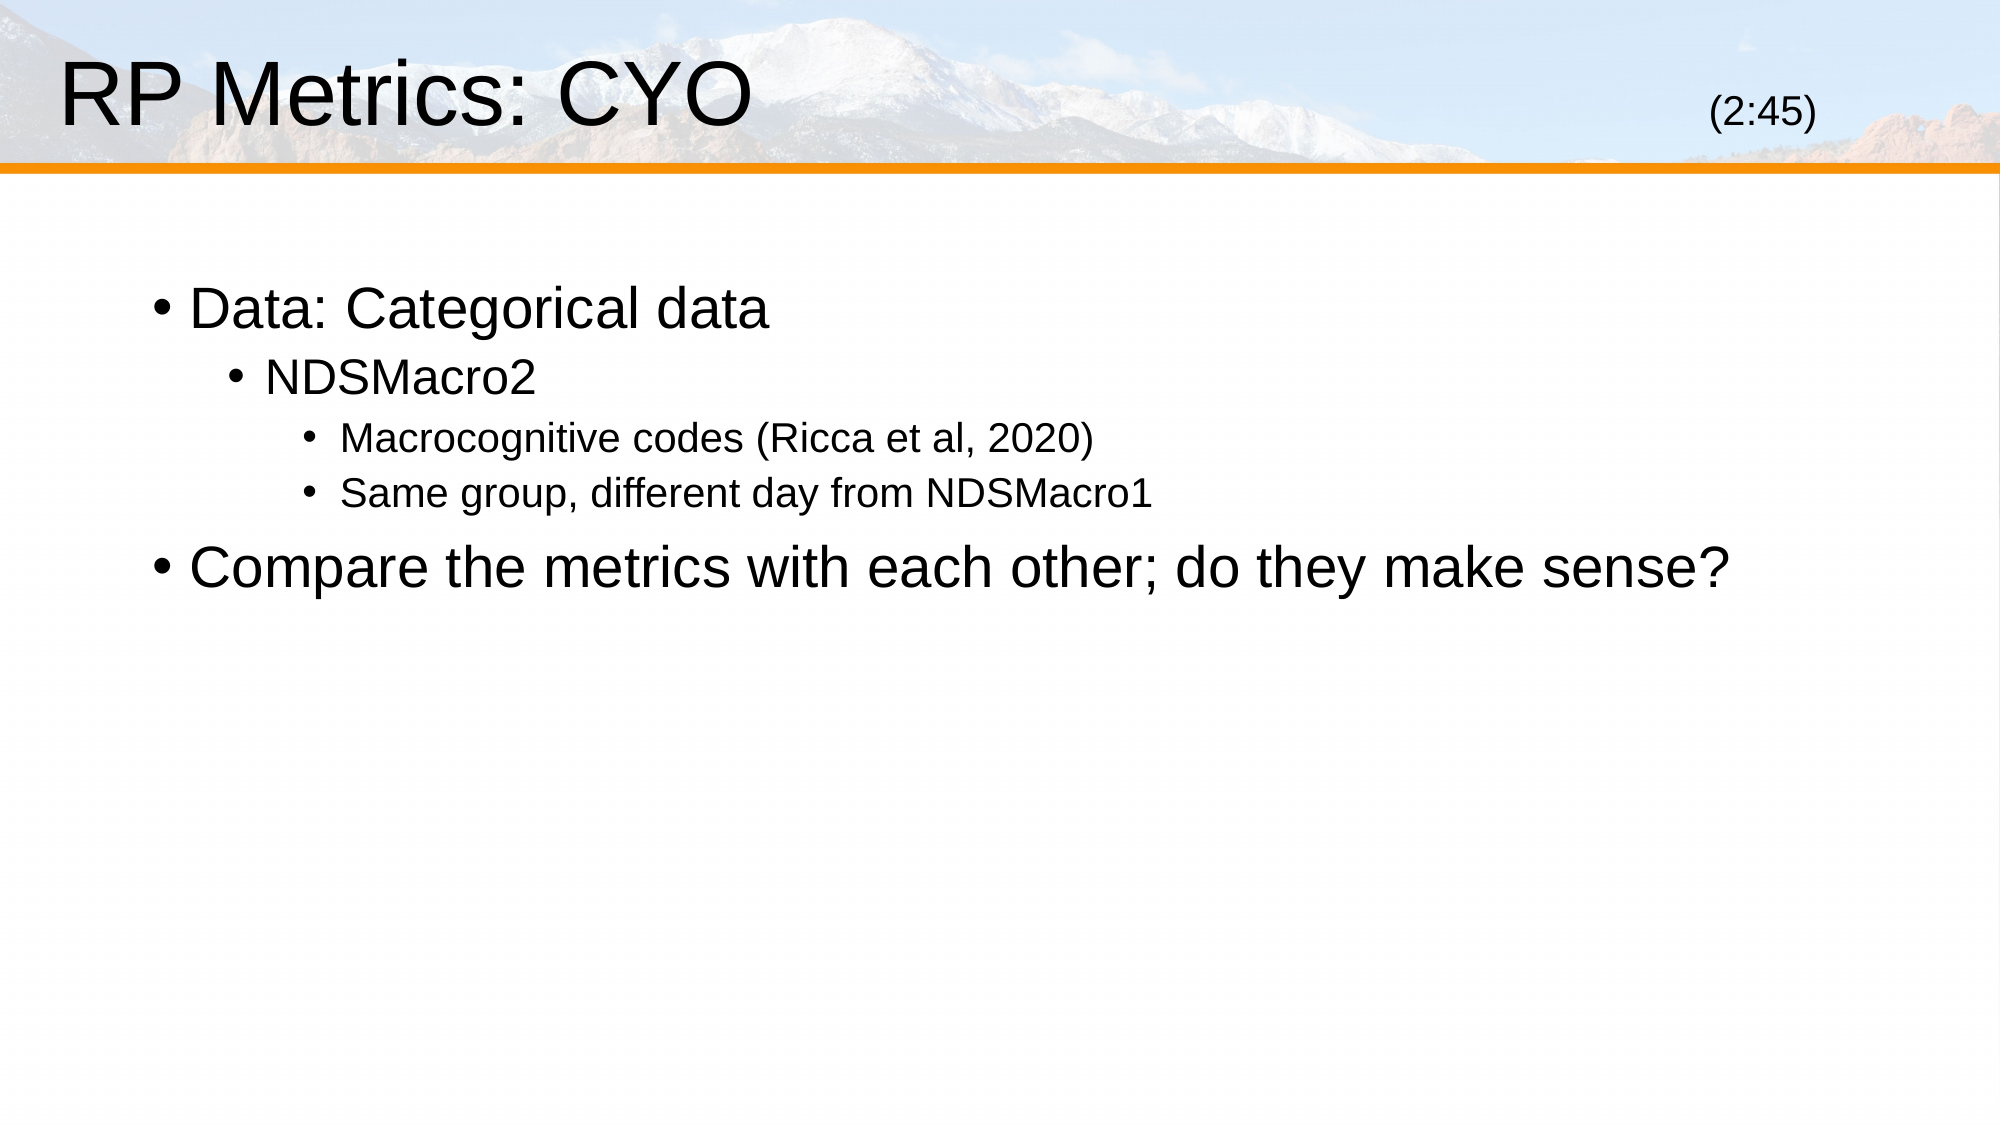

# RP Metrics: CYO							(2:45)
Data: Categorical data
NDSMacro2
Macrocognitive codes (Ricca et al, 2020)
Same group, different day from NDSMacro1
Compare the metrics with each other; do they make sense?